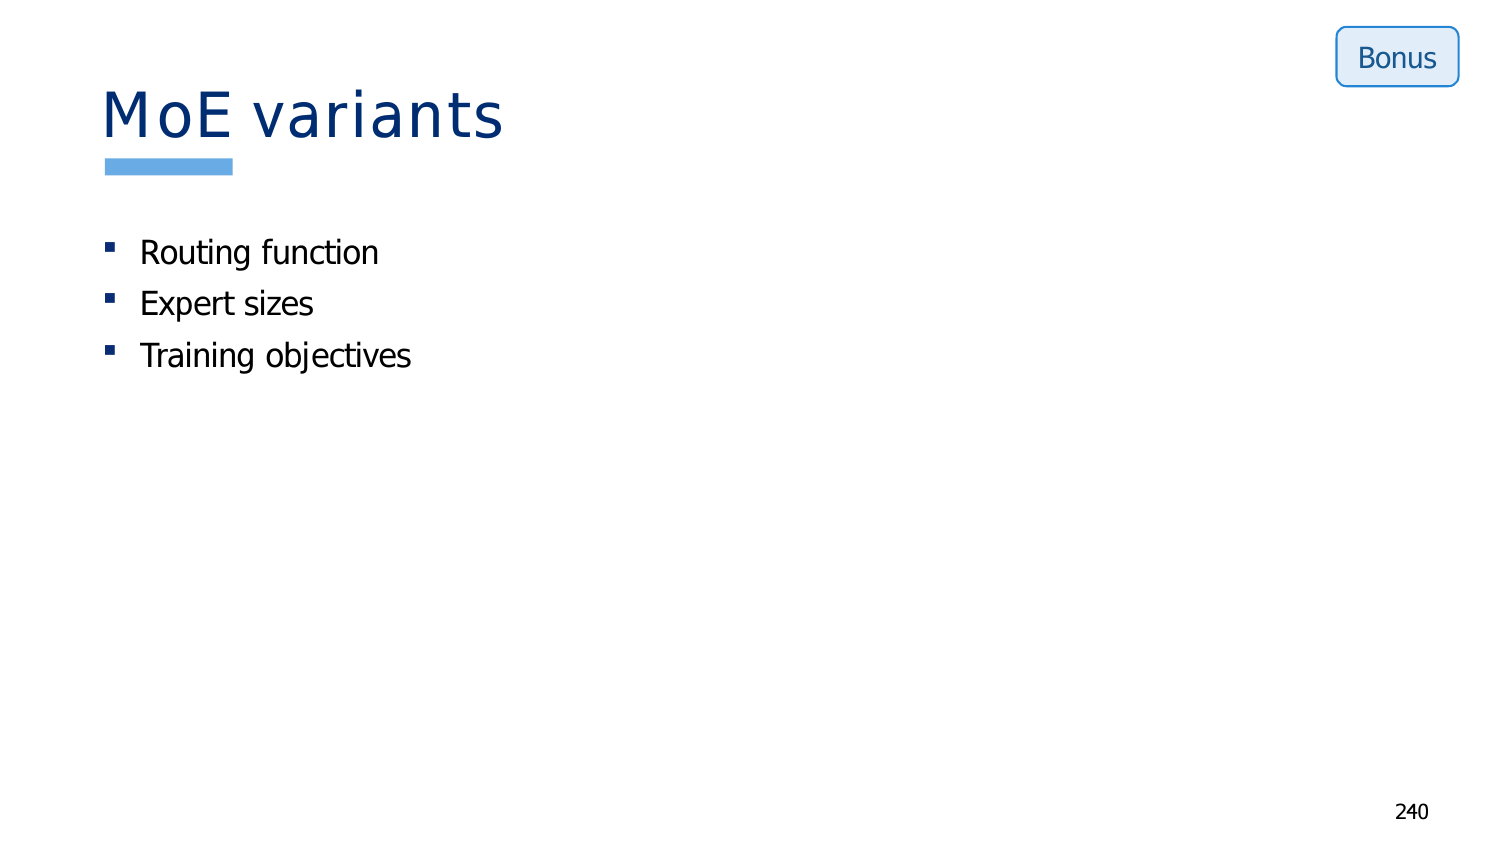

# MoE variants
Bonus
Routing function
Expert sizes
Training objectives